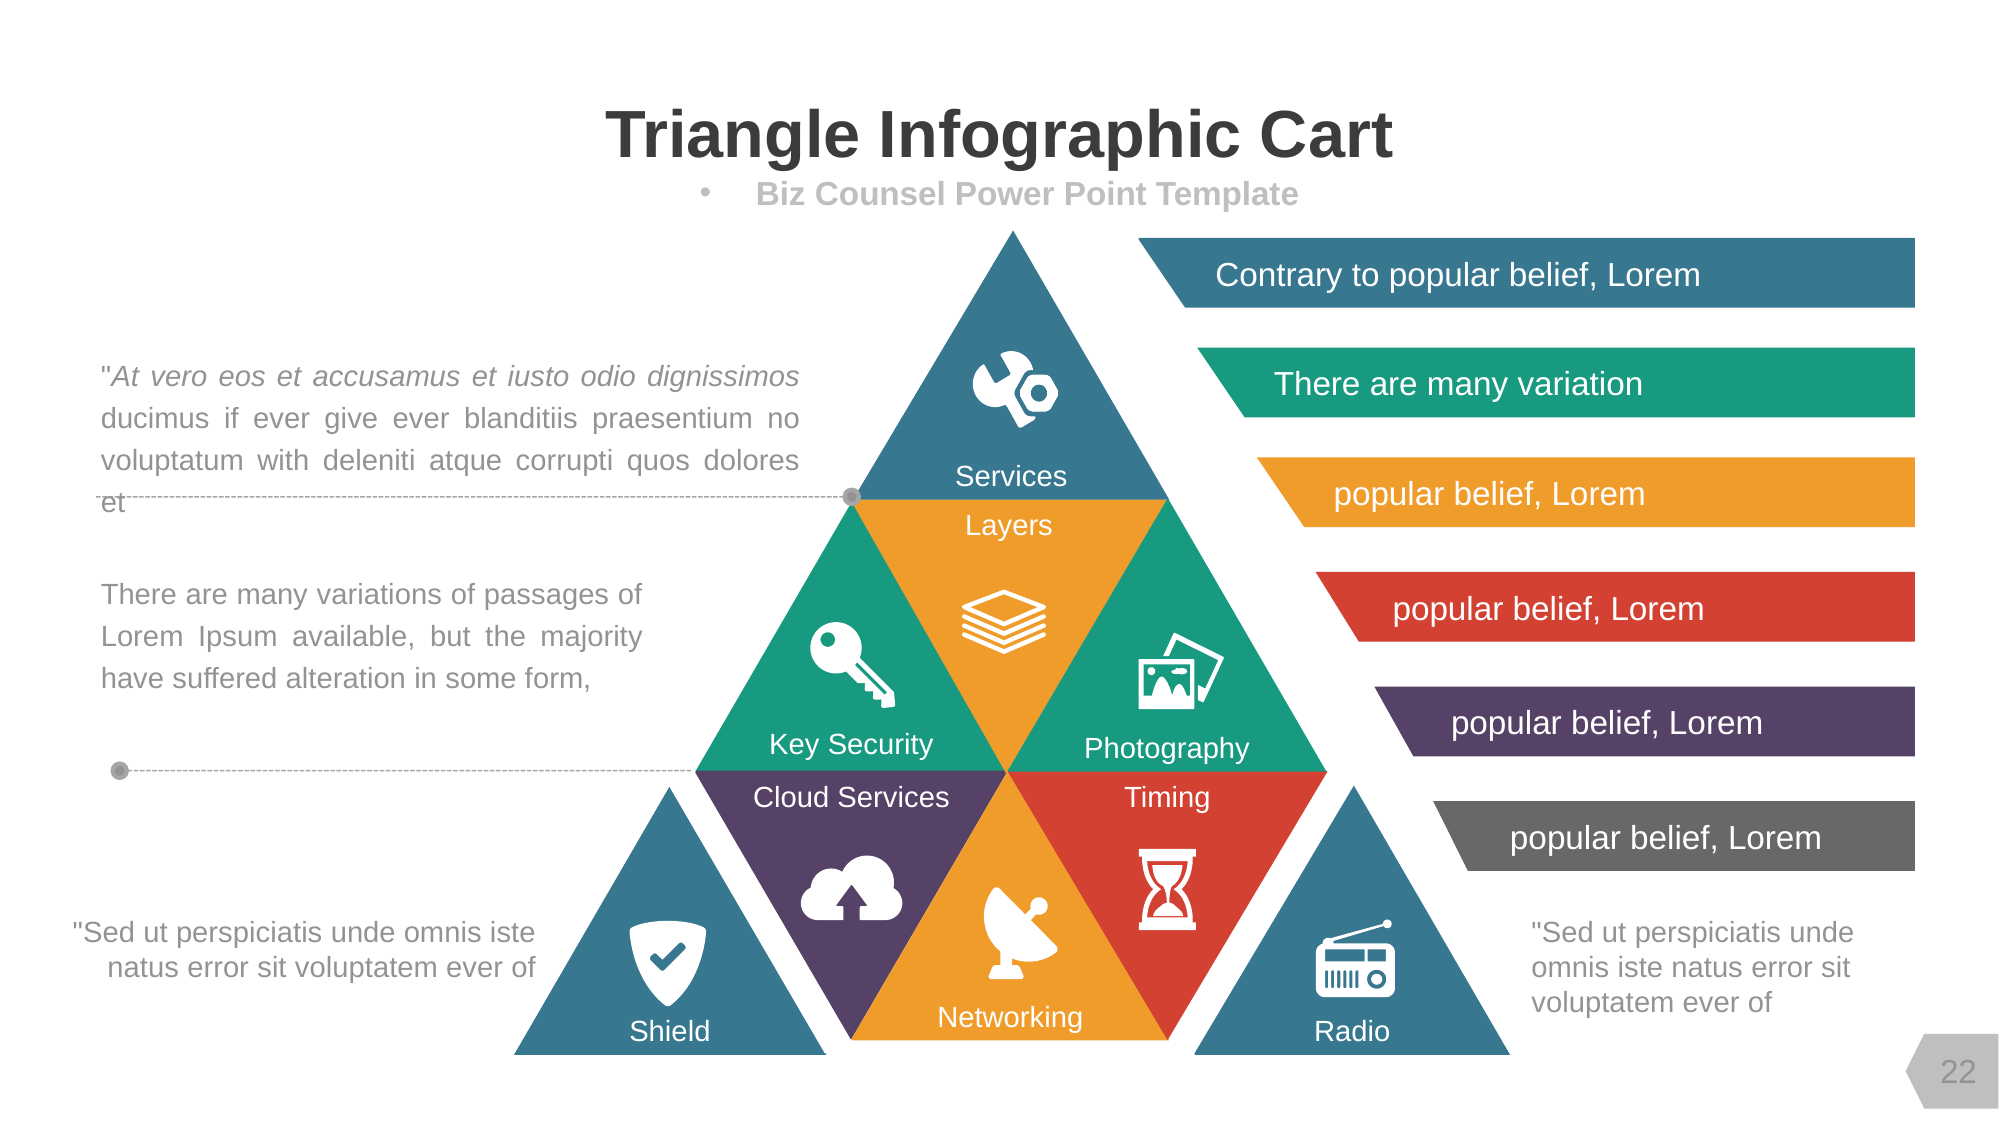

Triangle Infographic Cart

Biz Counsel Power Point Template
Services

Contrary to popular belief, Lorem
There are many variation
"At vero eos et accusamus et iusto odio dignissimos ducimus if ever give ever blanditiis praesentium no voluptatum with deleniti atque corrupti quos dolores et
popular belief, Lorem

Photography

Layers

Key Security

There are many variations of passages of Lorem Ipsum available, but the majority have suffered alteration in some form,
popular belief, Lorem
popular belief, Lorem
Networking

Cloud Services

Timing

Radio

Shield

popular belief, Lorem
"Sed ut perspiciatis unde omnis iste natus error sit voluptatem ever of
"Sed ut perspiciatis unde omnis iste natus error sit voluptatem ever of